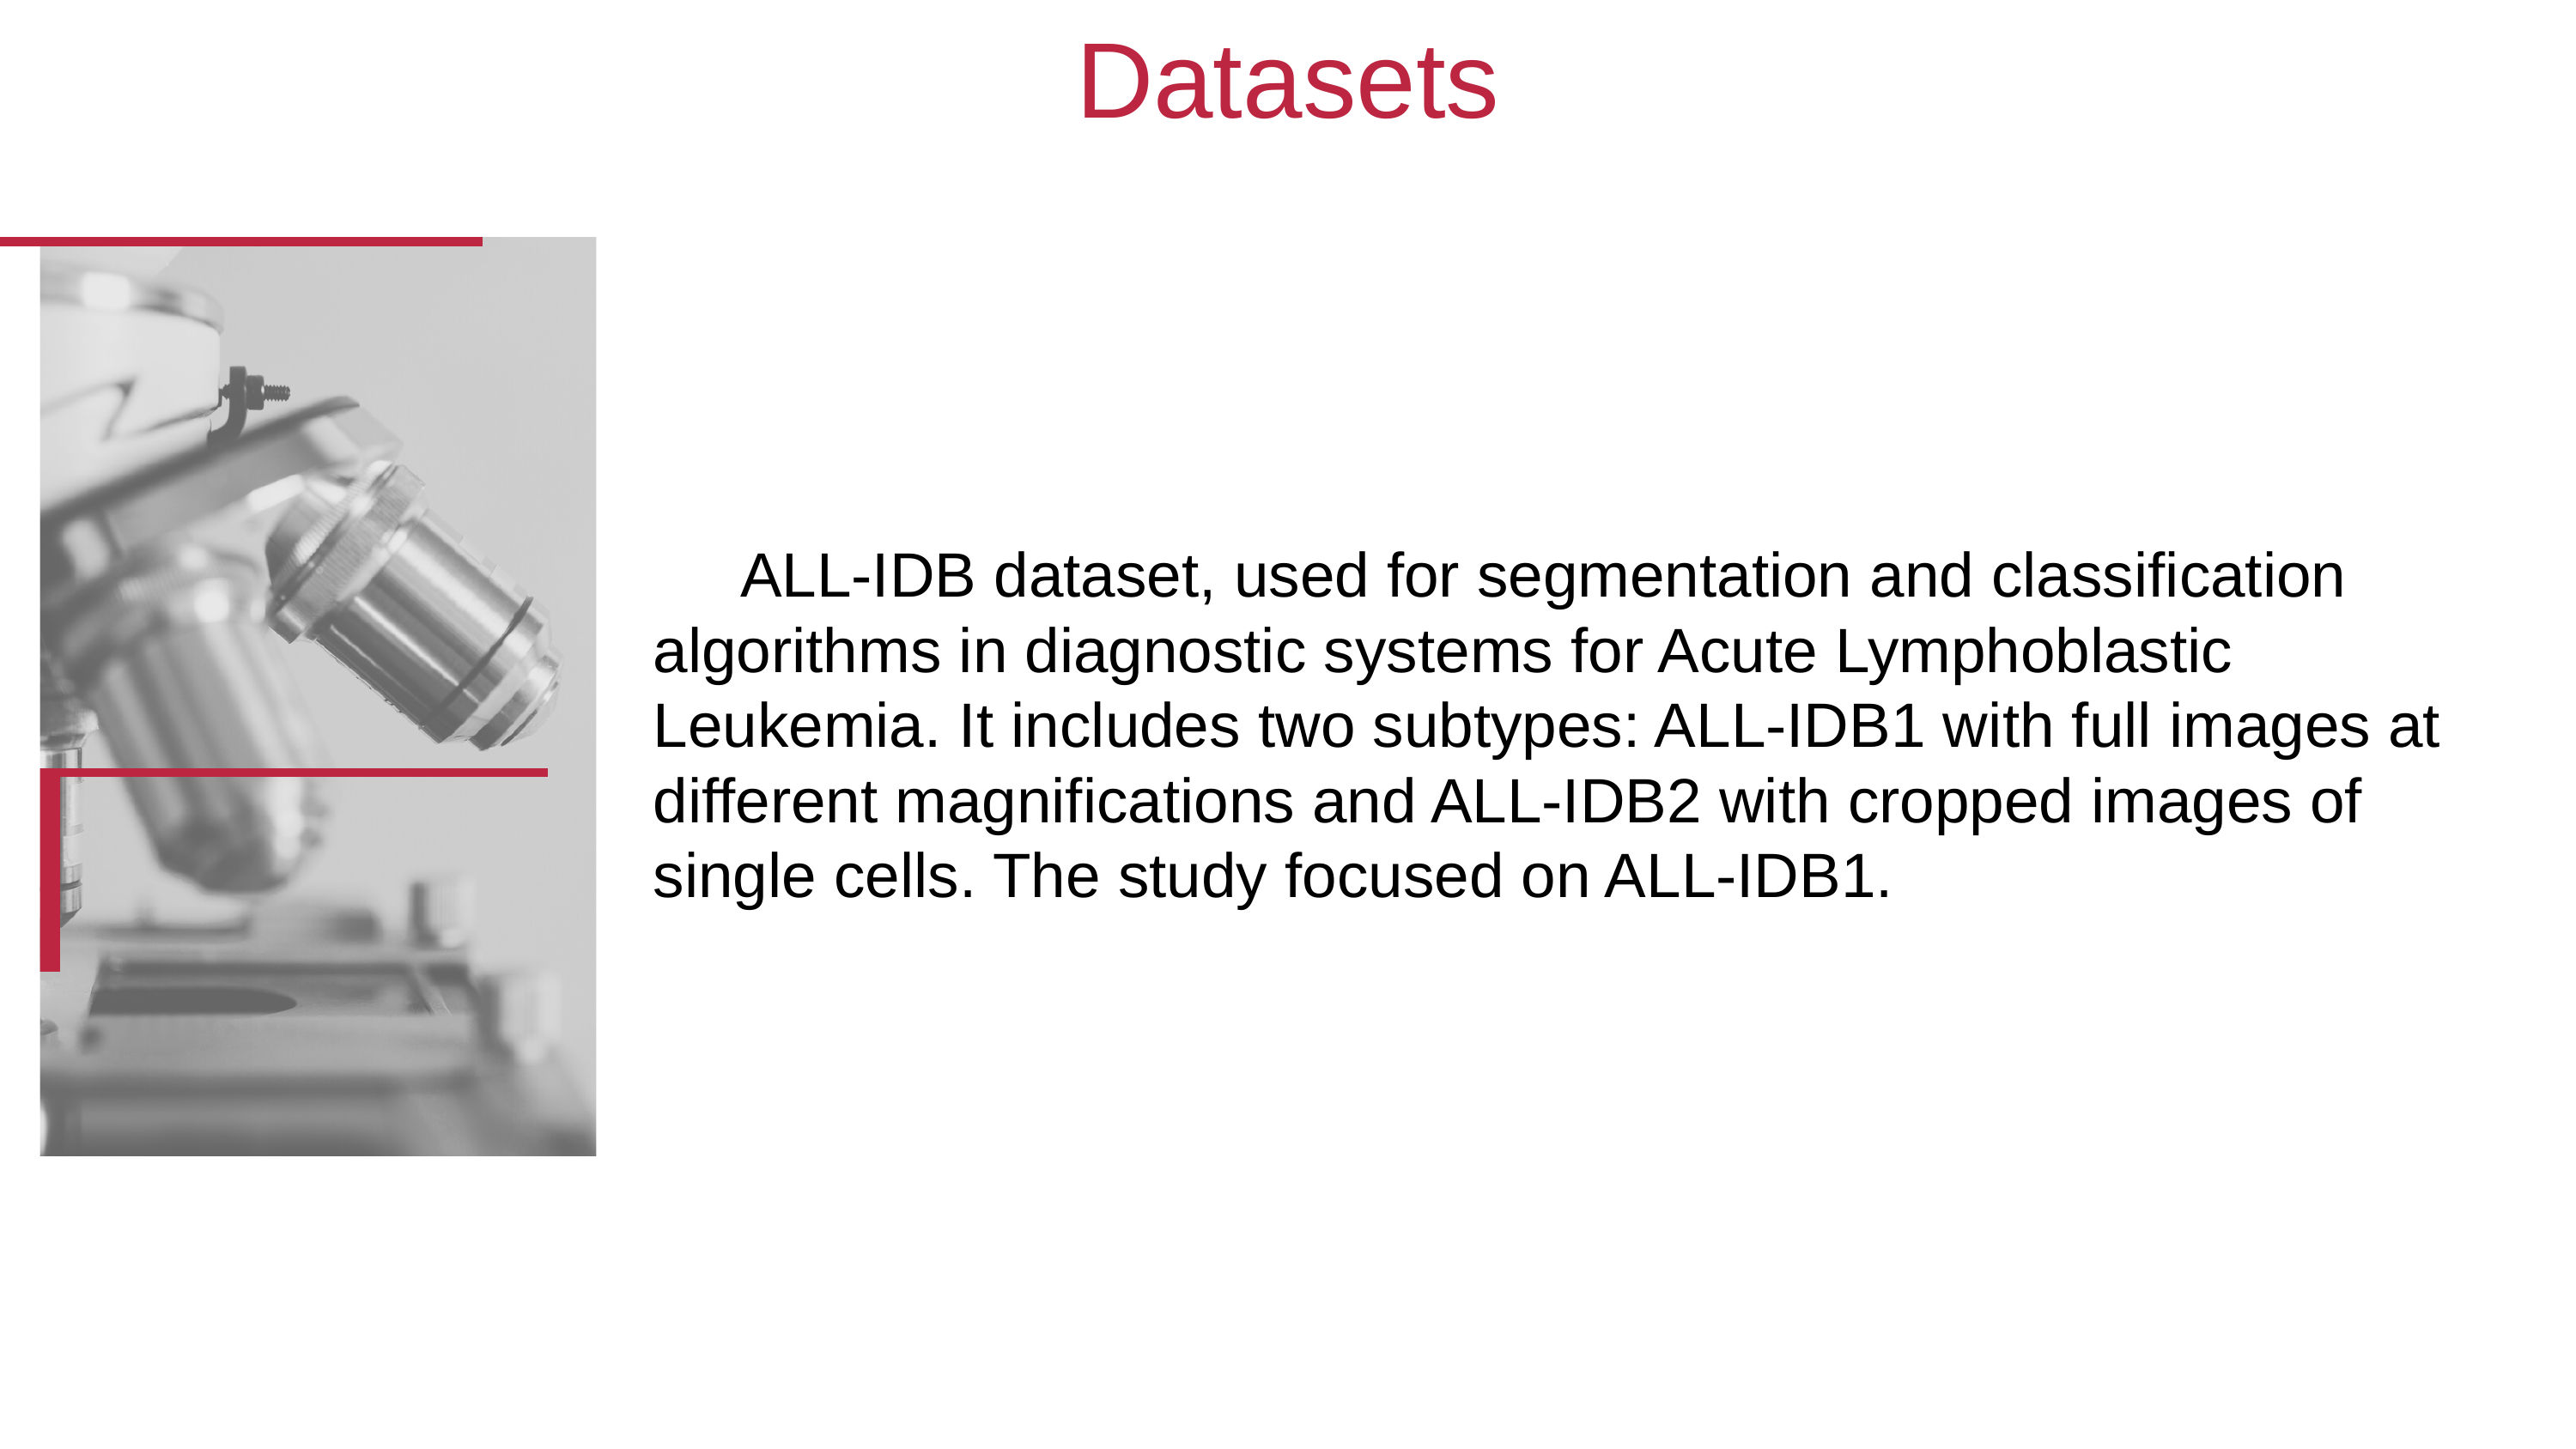

Datasets

     ALL-IDB dataset, used for segmentation and classification algorithms in diagnostic systems for Acute Lymphoblastic Leukemia. It includes two subtypes: ALL-IDB1 with full images at different magnifications and ALL-IDB2 with cropped images of single cells. The study focused on ALL-IDB1.